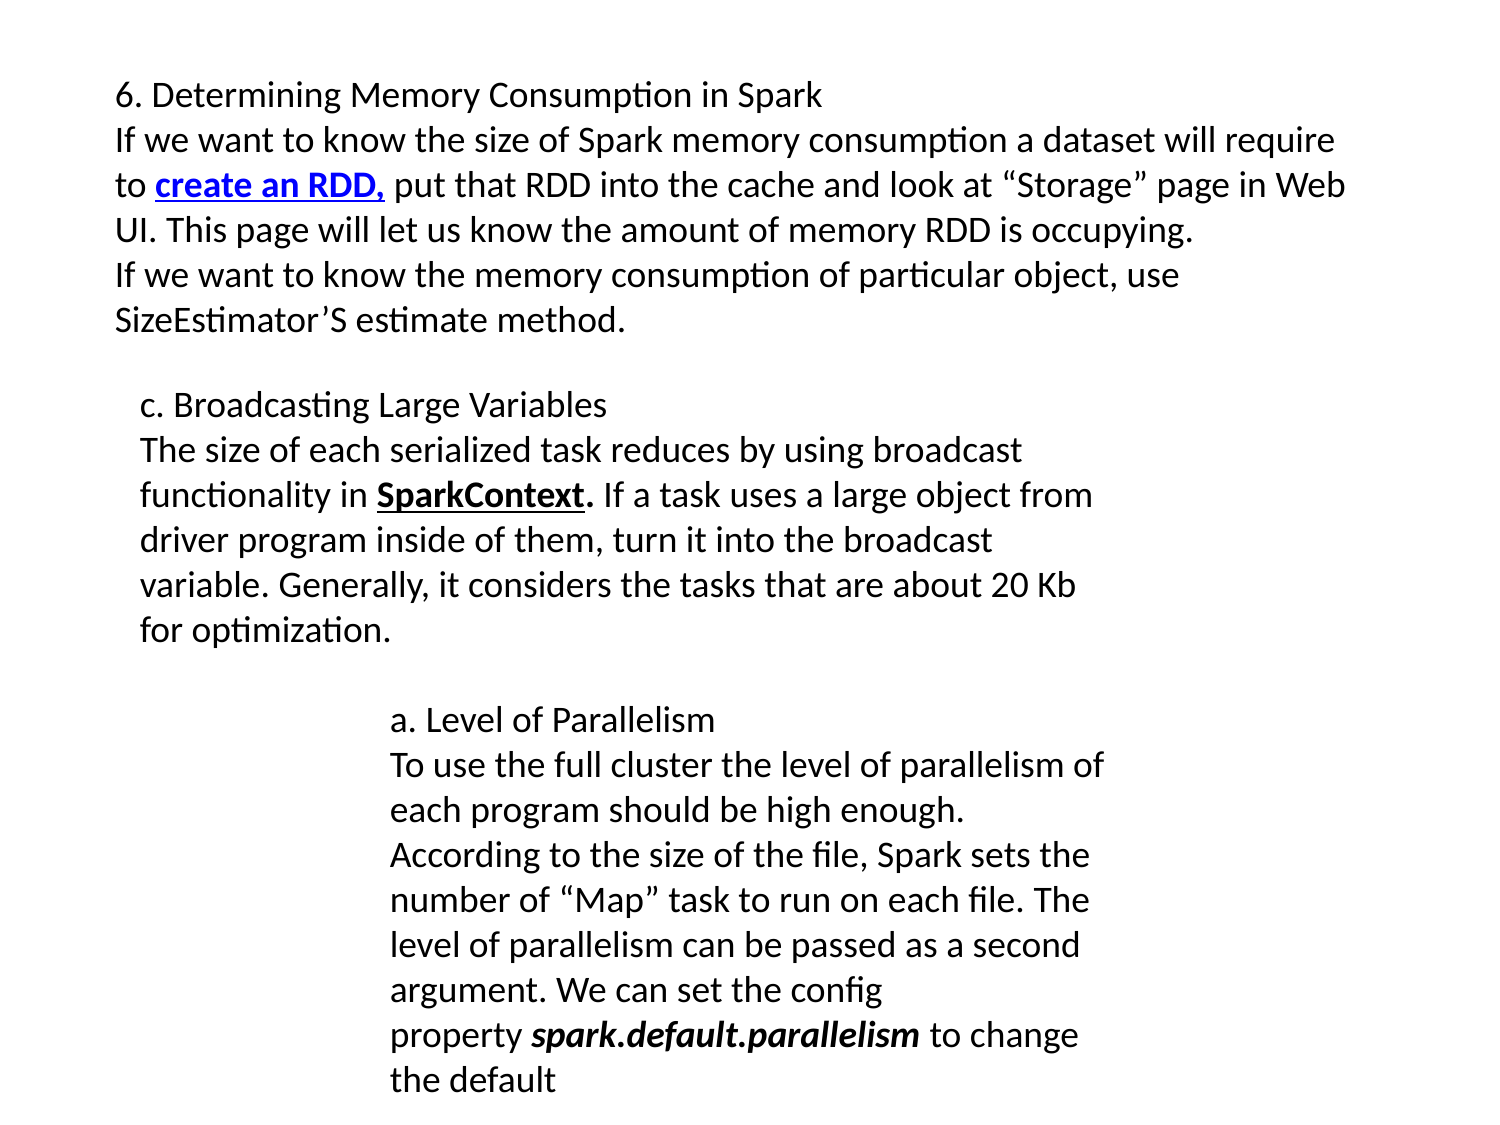

6. Determining Memory Consumption in Spark
If we want to know the size of Spark memory consumption a dataset will require to create an RDD, put that RDD into the cache and look at “Storage” page in Web UI. This page will let us know the amount of memory RDD is occupying.
If we want to know the memory consumption of particular object, use SizeEstimator’S estimate method.
c. Broadcasting Large Variables
The size of each serialized task reduces by using broadcast functionality in SparkContext. If a task uses a large object from driver program inside of them, turn it into the broadcast variable. Generally, it considers the tasks that are about 20 Kb for optimization.
a. Level of Parallelism
To use the full cluster the level of parallelism of each program should be high enough. According to the size of the file, Spark sets the number of “Map” task to run on each file. The level of parallelism can be passed as a second argument. We can set the config property spark.default.parallelism to change the default